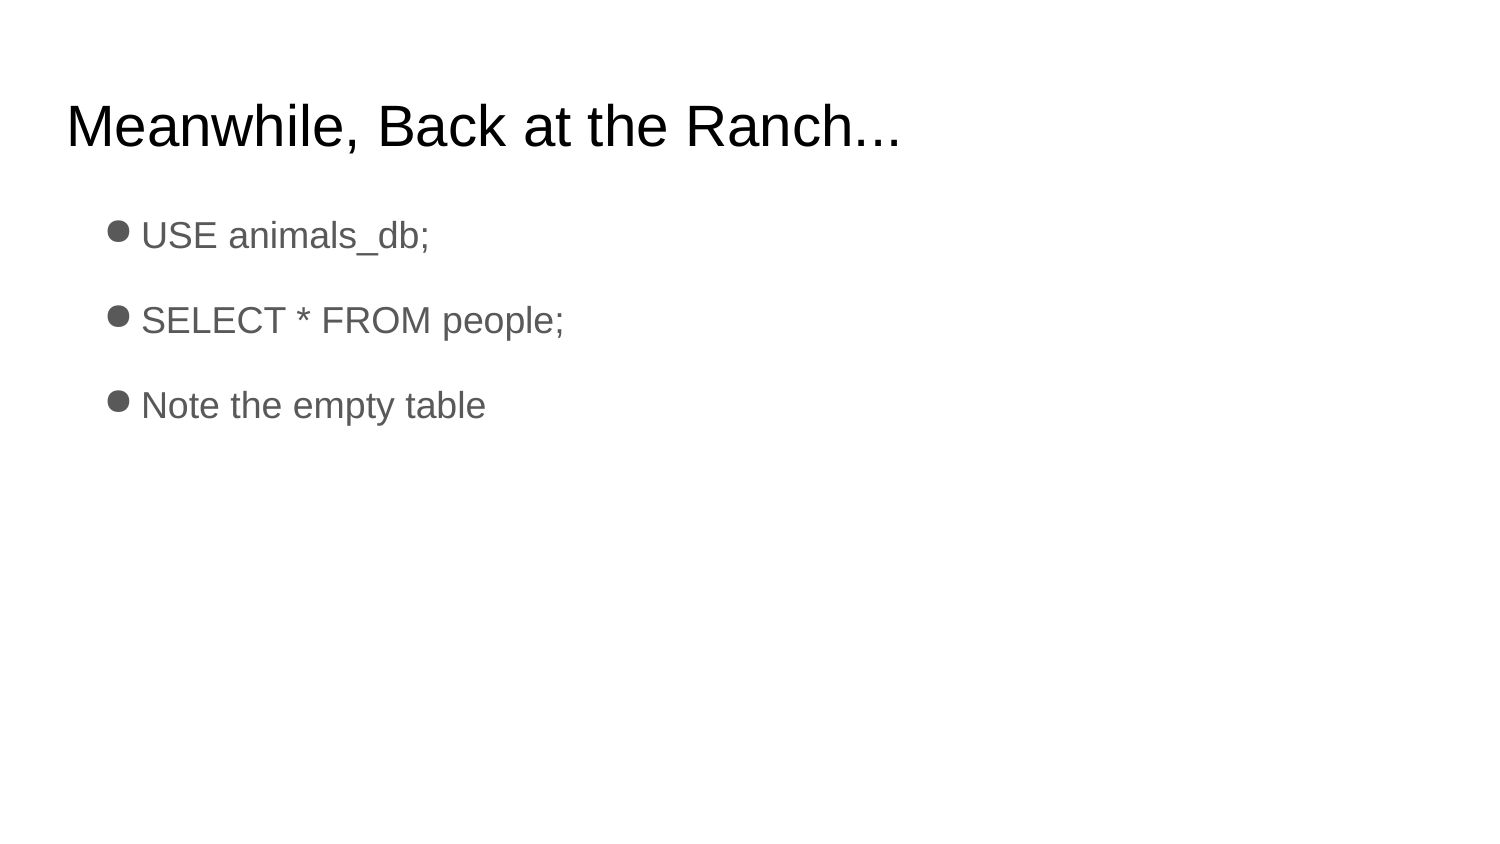

# Meanwhile, Back at the Ranch...
USE animals_db;
SELECT * FROM people;
Note the empty table